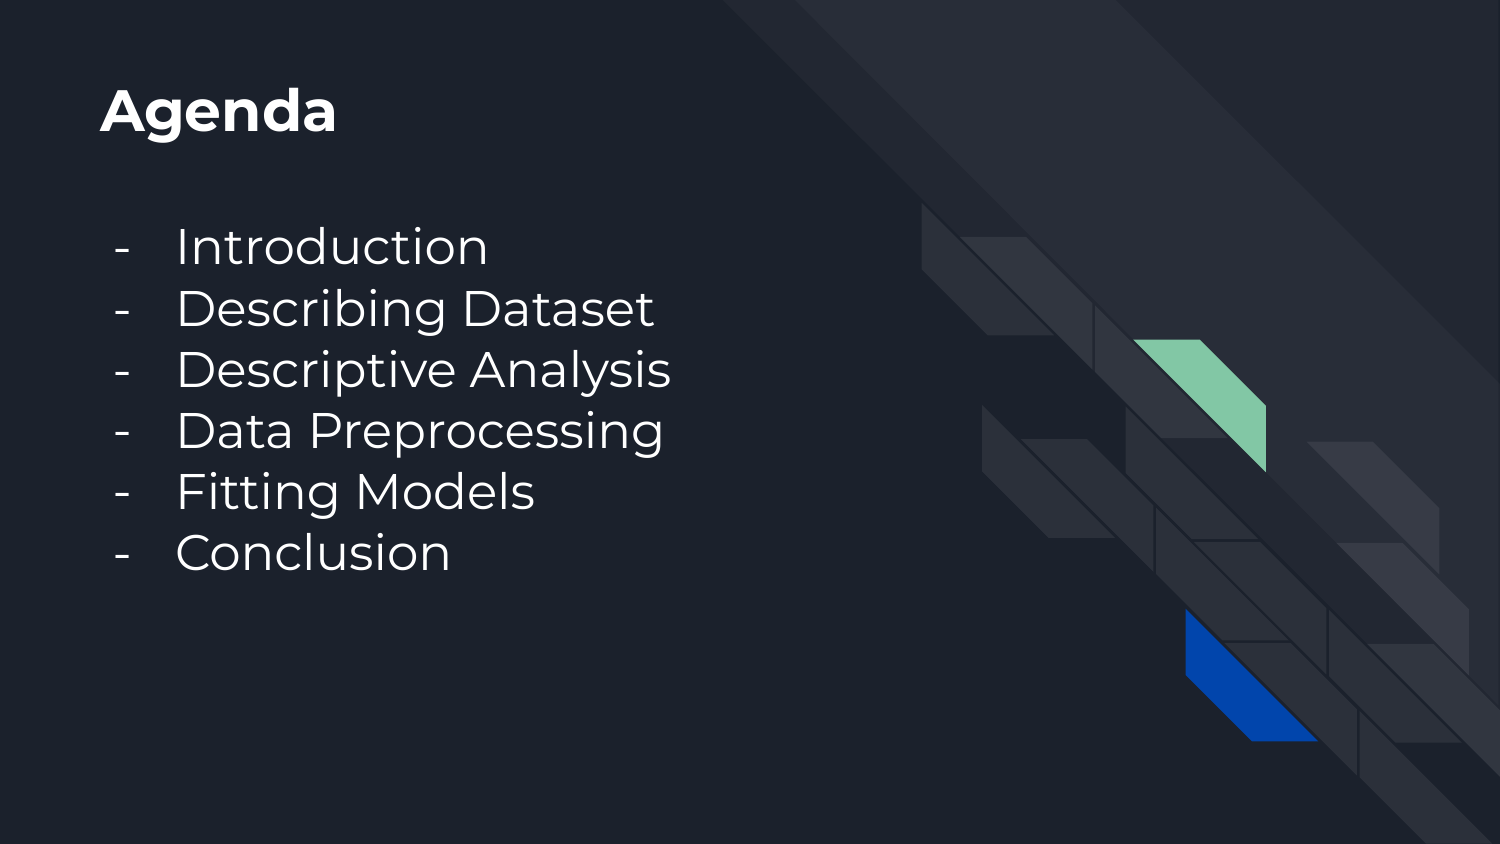

# Agenda

Introduction
Describing Dataset
Descriptive Analysis
Data Preprocessing
Fitting Models
Conclusion